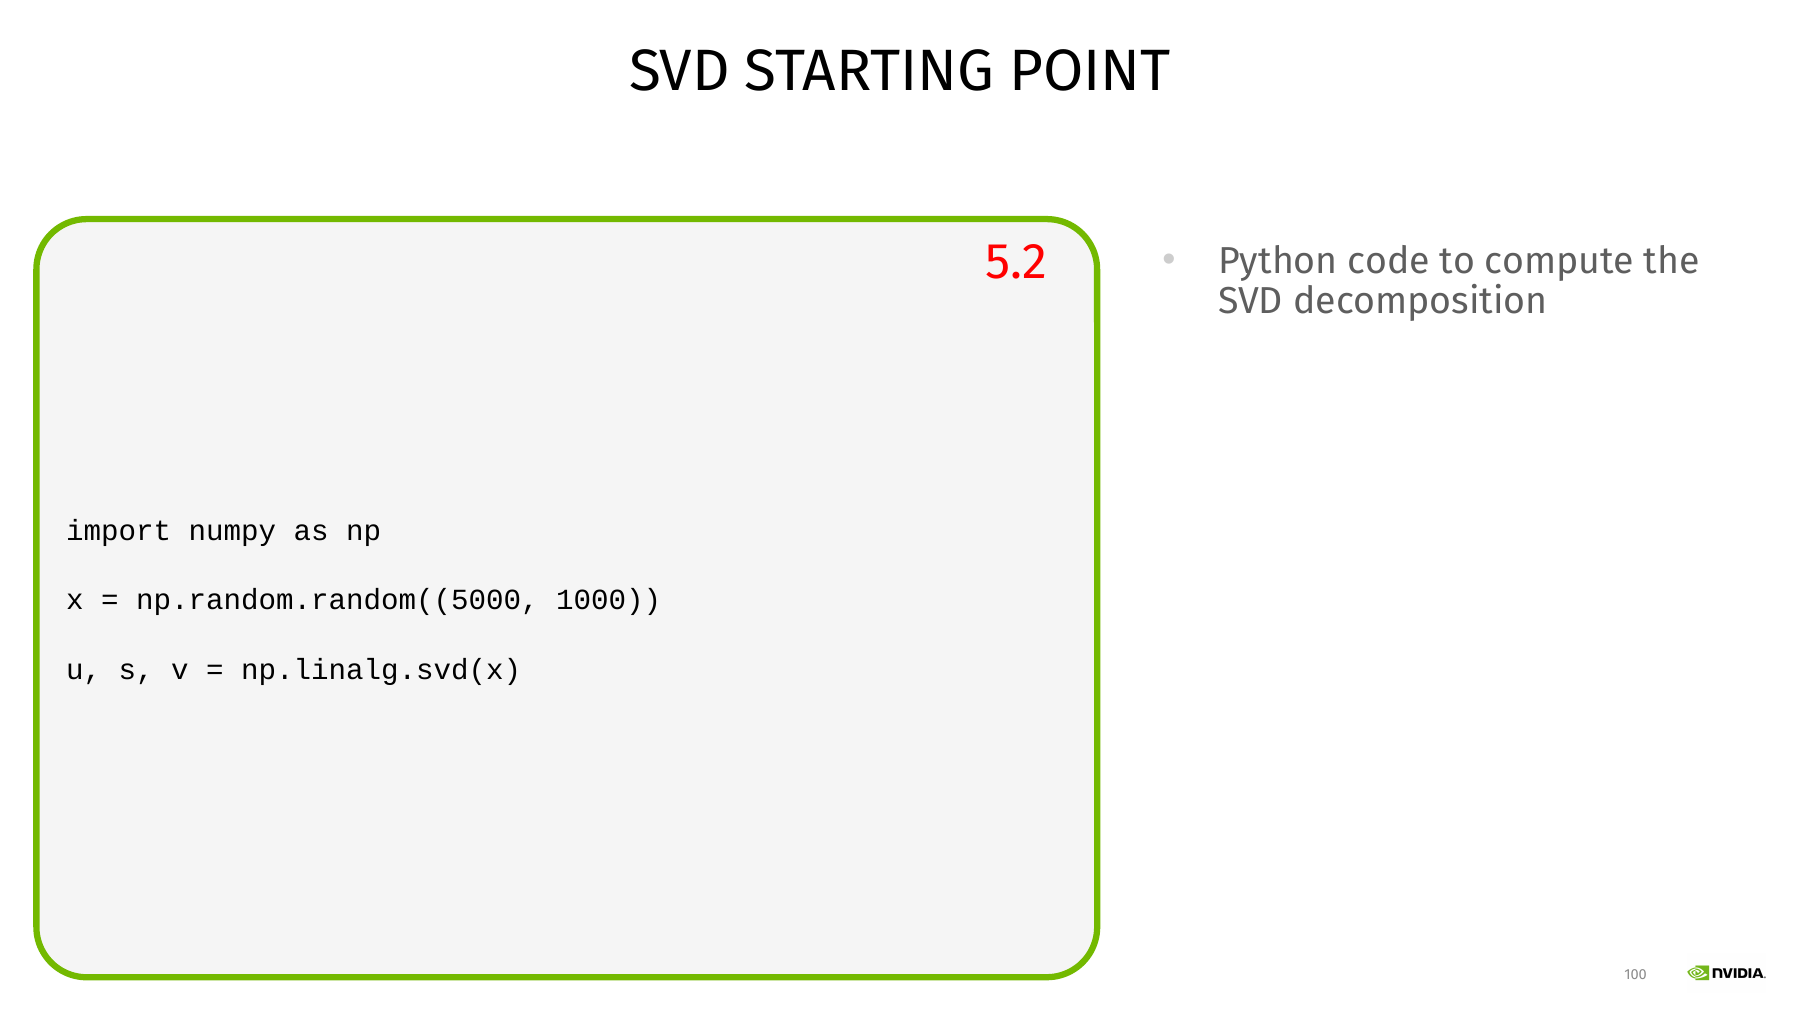

# SVD starting point
import numpy as np

x = np.random.random((5000, 1000))

u, s, v = np.linalg.svd(x)
5.2
Python code to compute the SVD decomposition